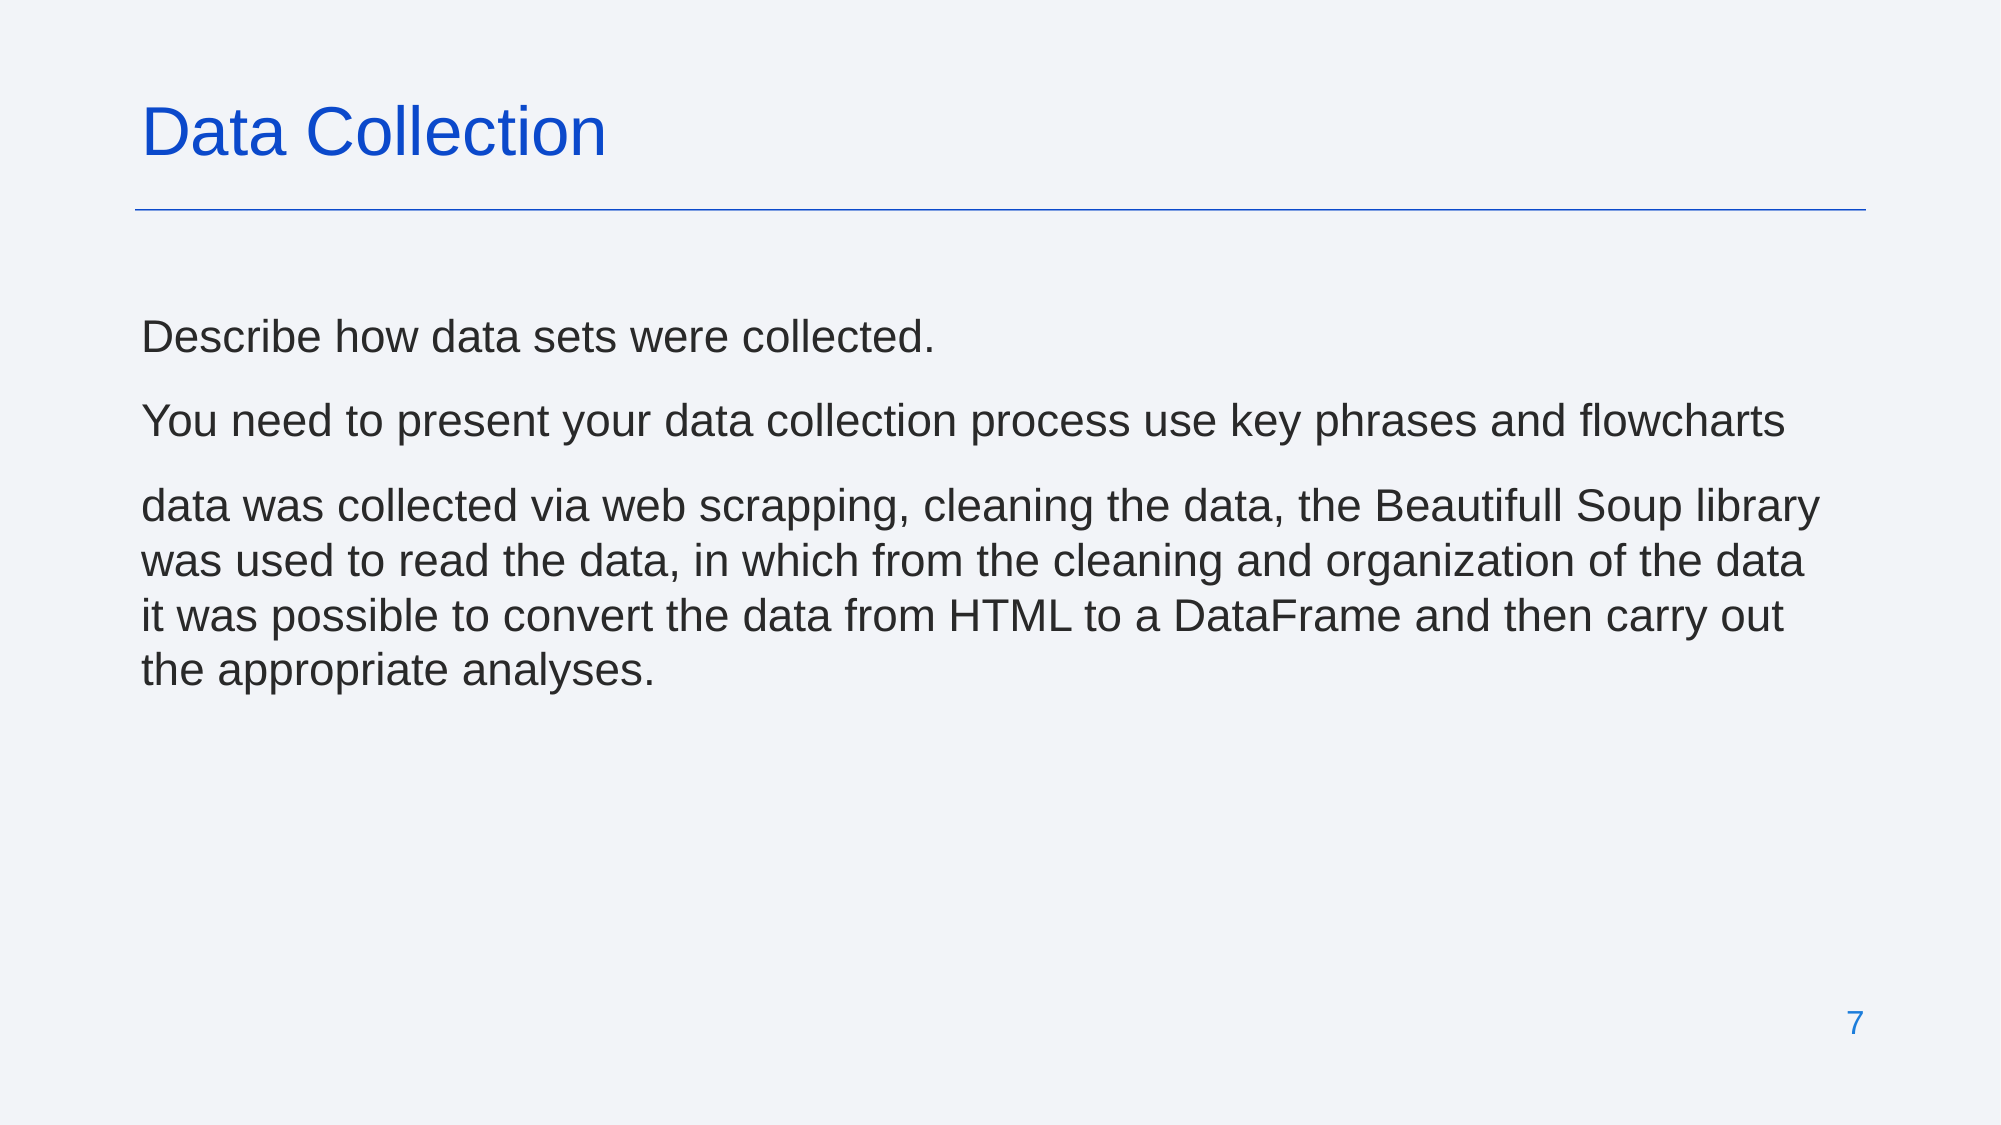

Data Collection
Describe how data sets were collected.
You need to present your data collection process use key phrases and flowcharts
data was collected via web scrapping, cleaning the data, the Beautifull Soup library was used to read the data, in which from the cleaning and organization of the data it was possible to convert the data from HTML to a DataFrame and then carry out the appropriate analyses.

7